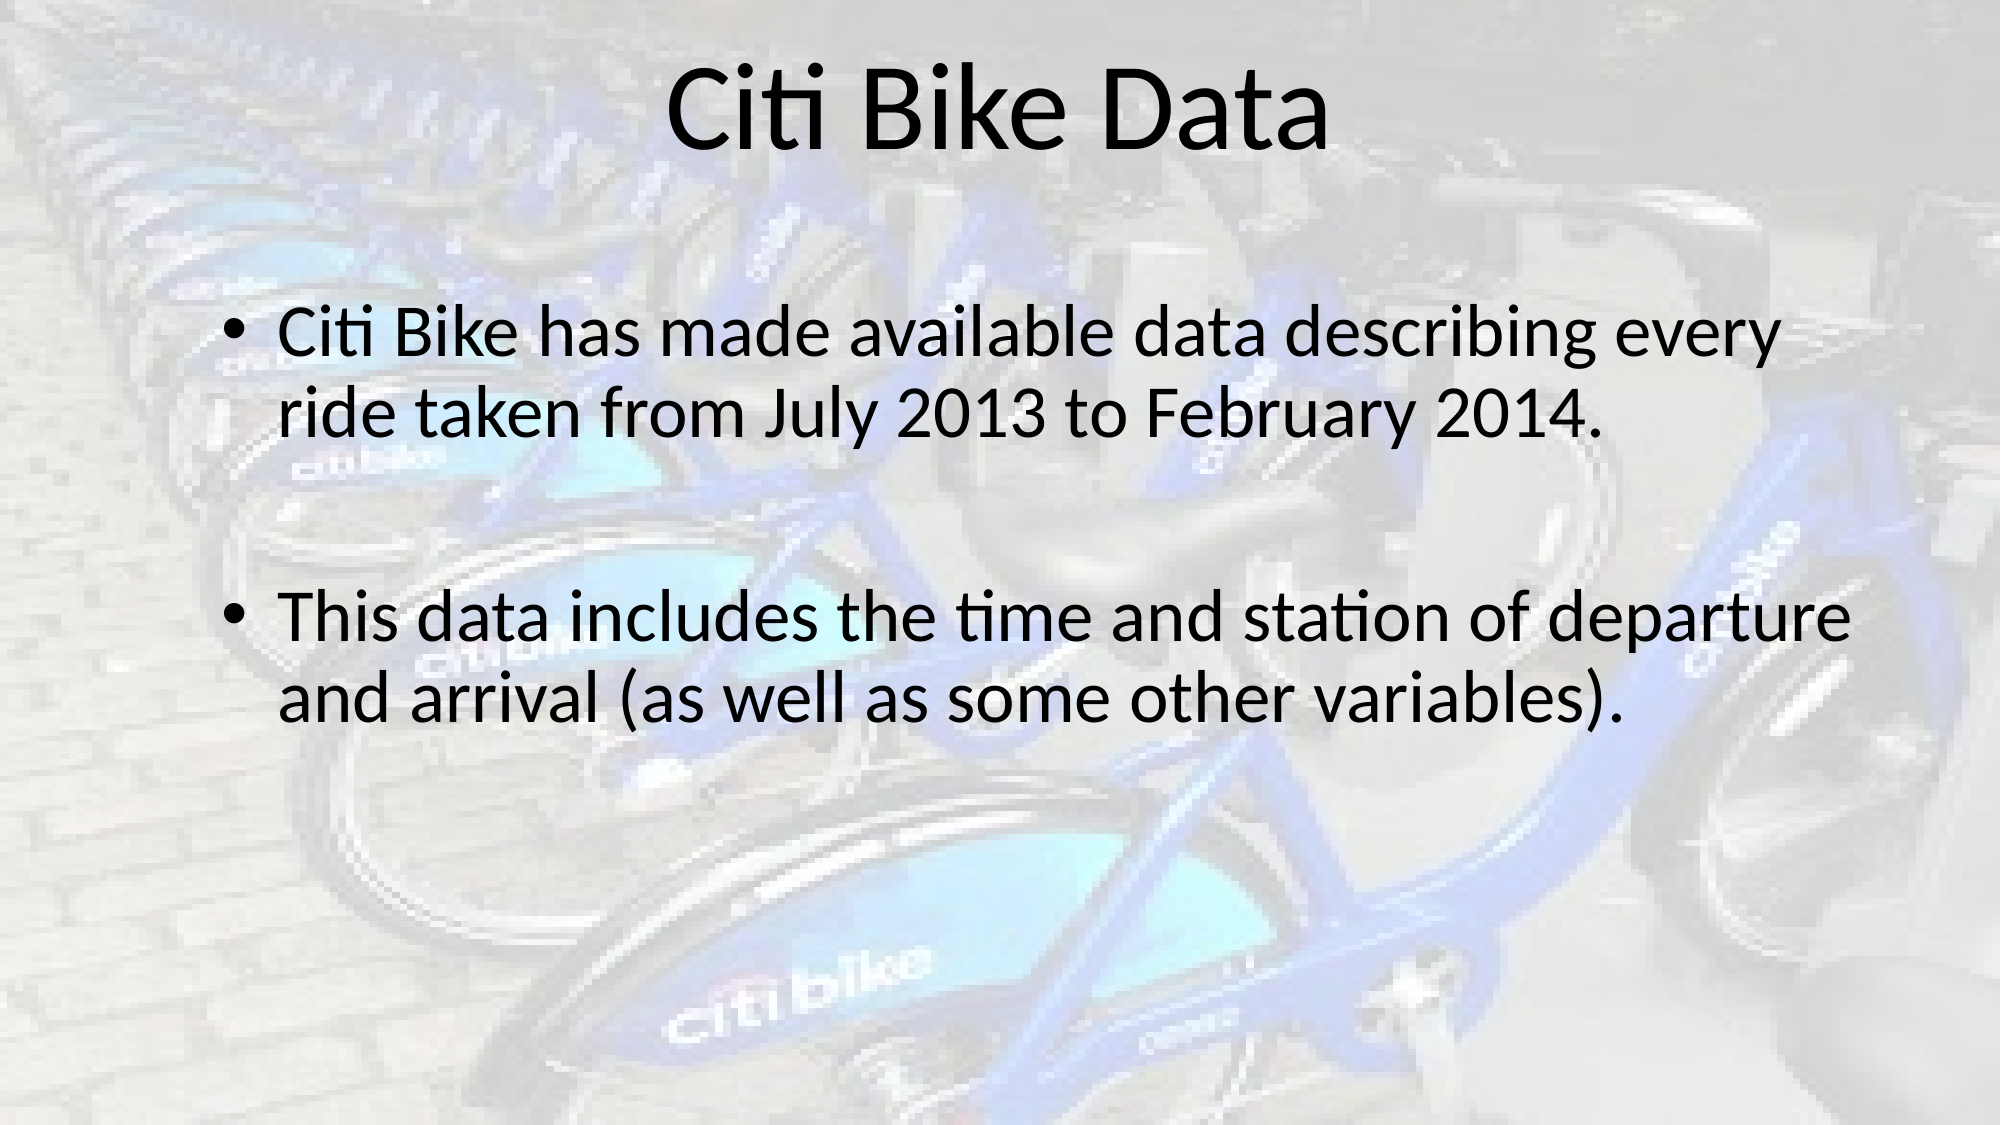

# Citi Bike Data
Citi Bike has made available data describing every ride taken from July 2013 to February 2014.

This data includes the time and station of departure and arrival (as well as some other variables).